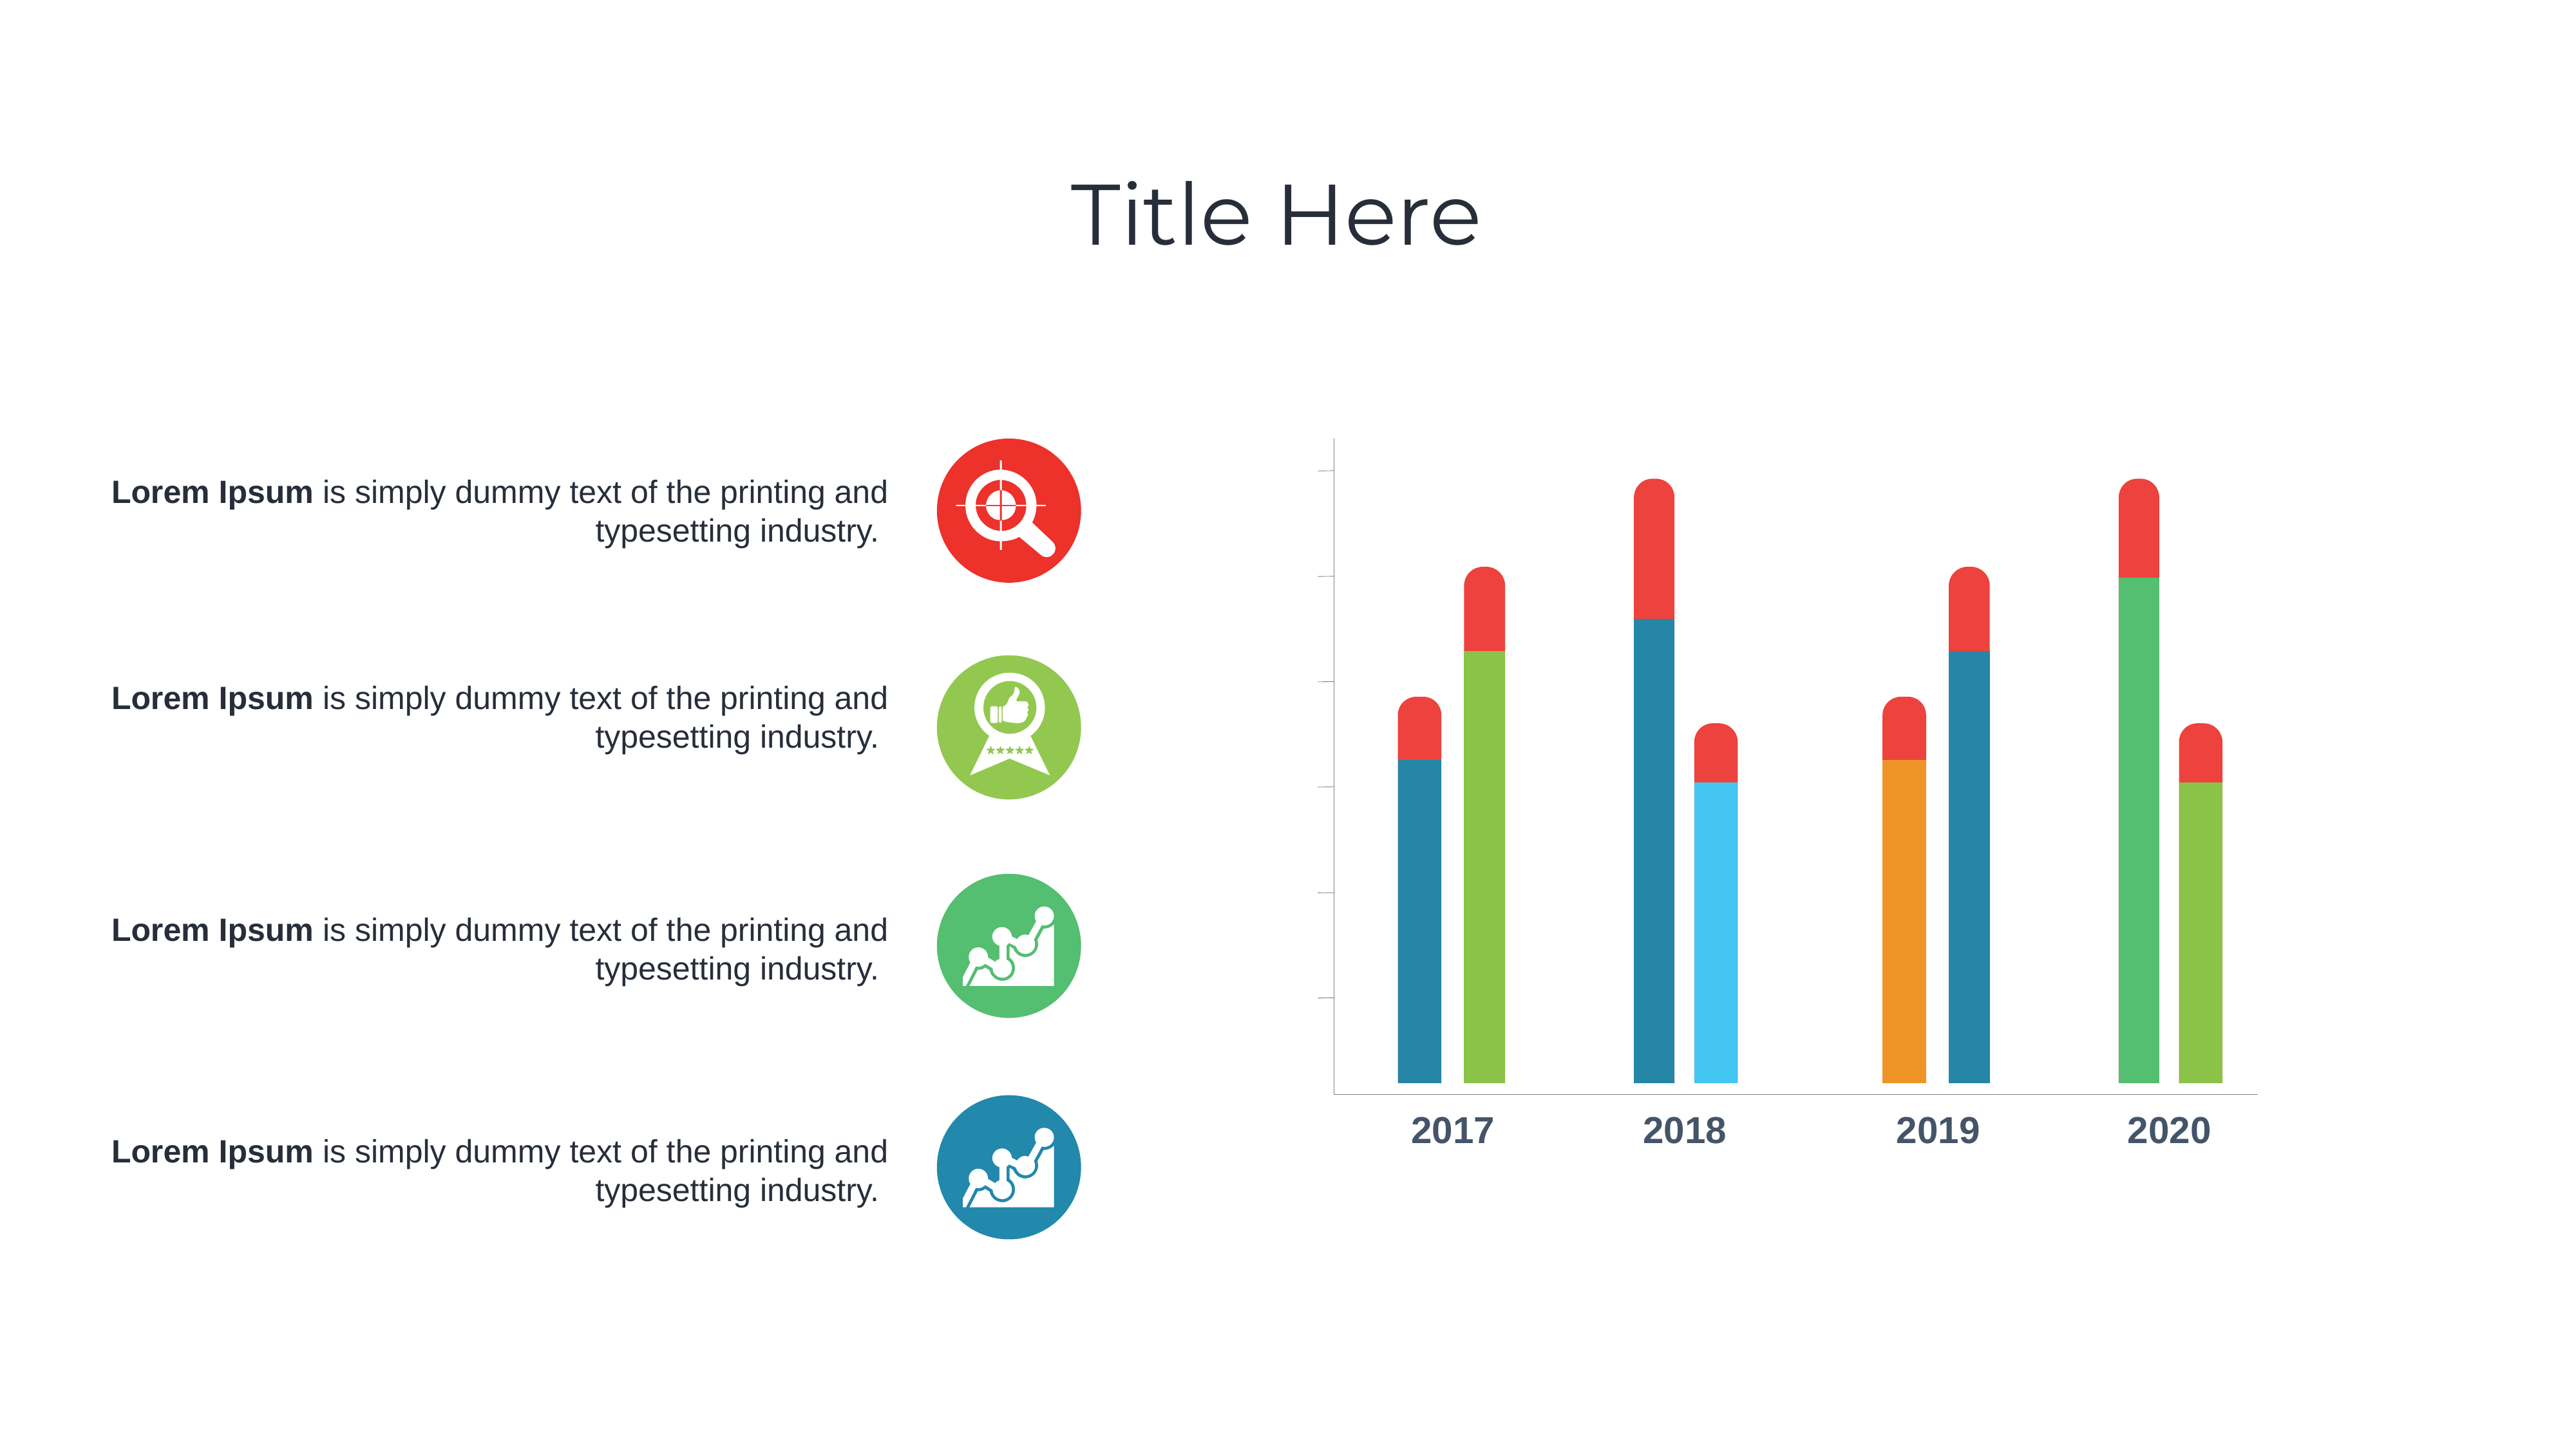

# Title Here

Lorem Ipsum is simply dummy text of the printing and typesetting industry.

Lorem Ipsum is simply dummy text of the printing and typesetting industry.

Lorem Ipsum is simply dummy text of the printing and typesetting industry.
2017
2018
2019
2020
Lorem Ipsum is simply dummy text of the printing and typesetting industry.